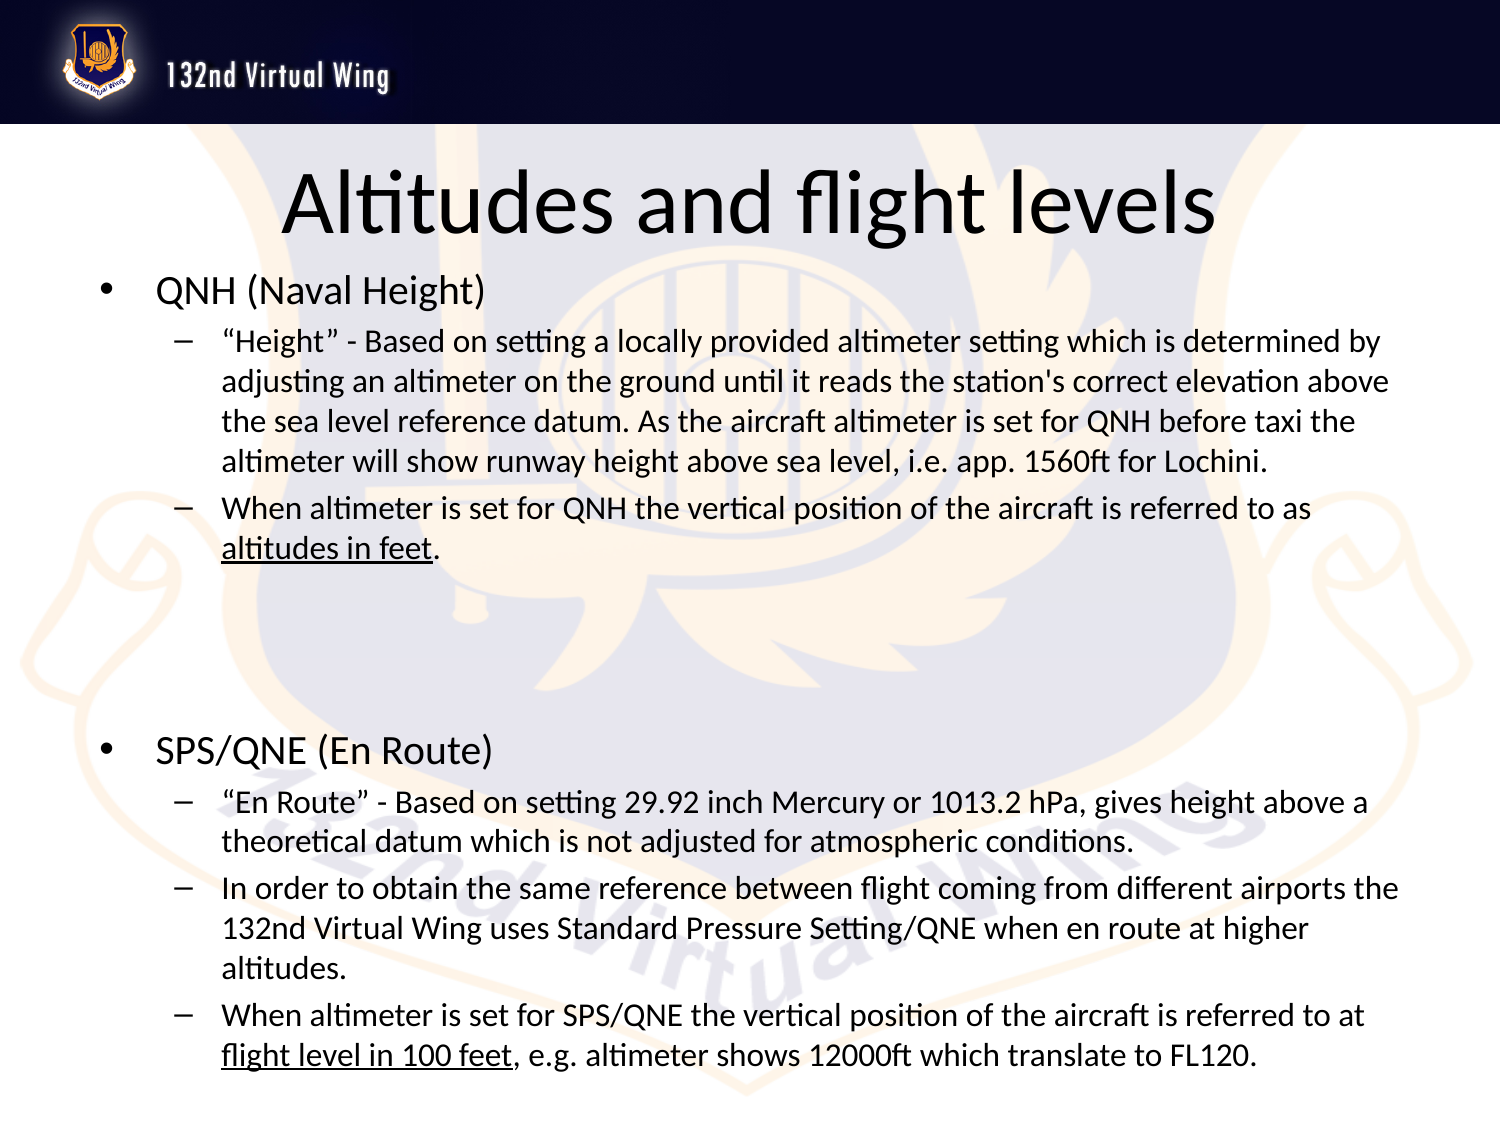

# Altitudes and flight levels
QNH (Naval Height)
“Height” - Based on setting a locally provided altimeter setting which is determined by adjusting an altimeter on the ground until it reads the station's correct elevation above the sea level reference datum. As the aircraft altimeter is set for QNH before taxi the altimeter will show runway height above sea level, i.e. app. 1560ft for Lochini.
When altimeter is set for QNH the vertical position of the aircraft is referred to as altitudes in feet.

SPS/QNE (En Route)
“En Route” - Based on setting 29.92 inch Mercury or 1013.2 hPa, gives height above a theoretical datum which is not adjusted for atmospheric conditions.
In order to obtain the same reference between flight coming from different airports the 132nd Virtual Wing uses Standard Pressure Setting/QNE when en route at higher altitudes.
When altimeter is set for SPS/QNE the vertical position of the aircraft is referred to at flight level in 100 feet, e.g. altimeter shows 12000ft which translate to FL120.